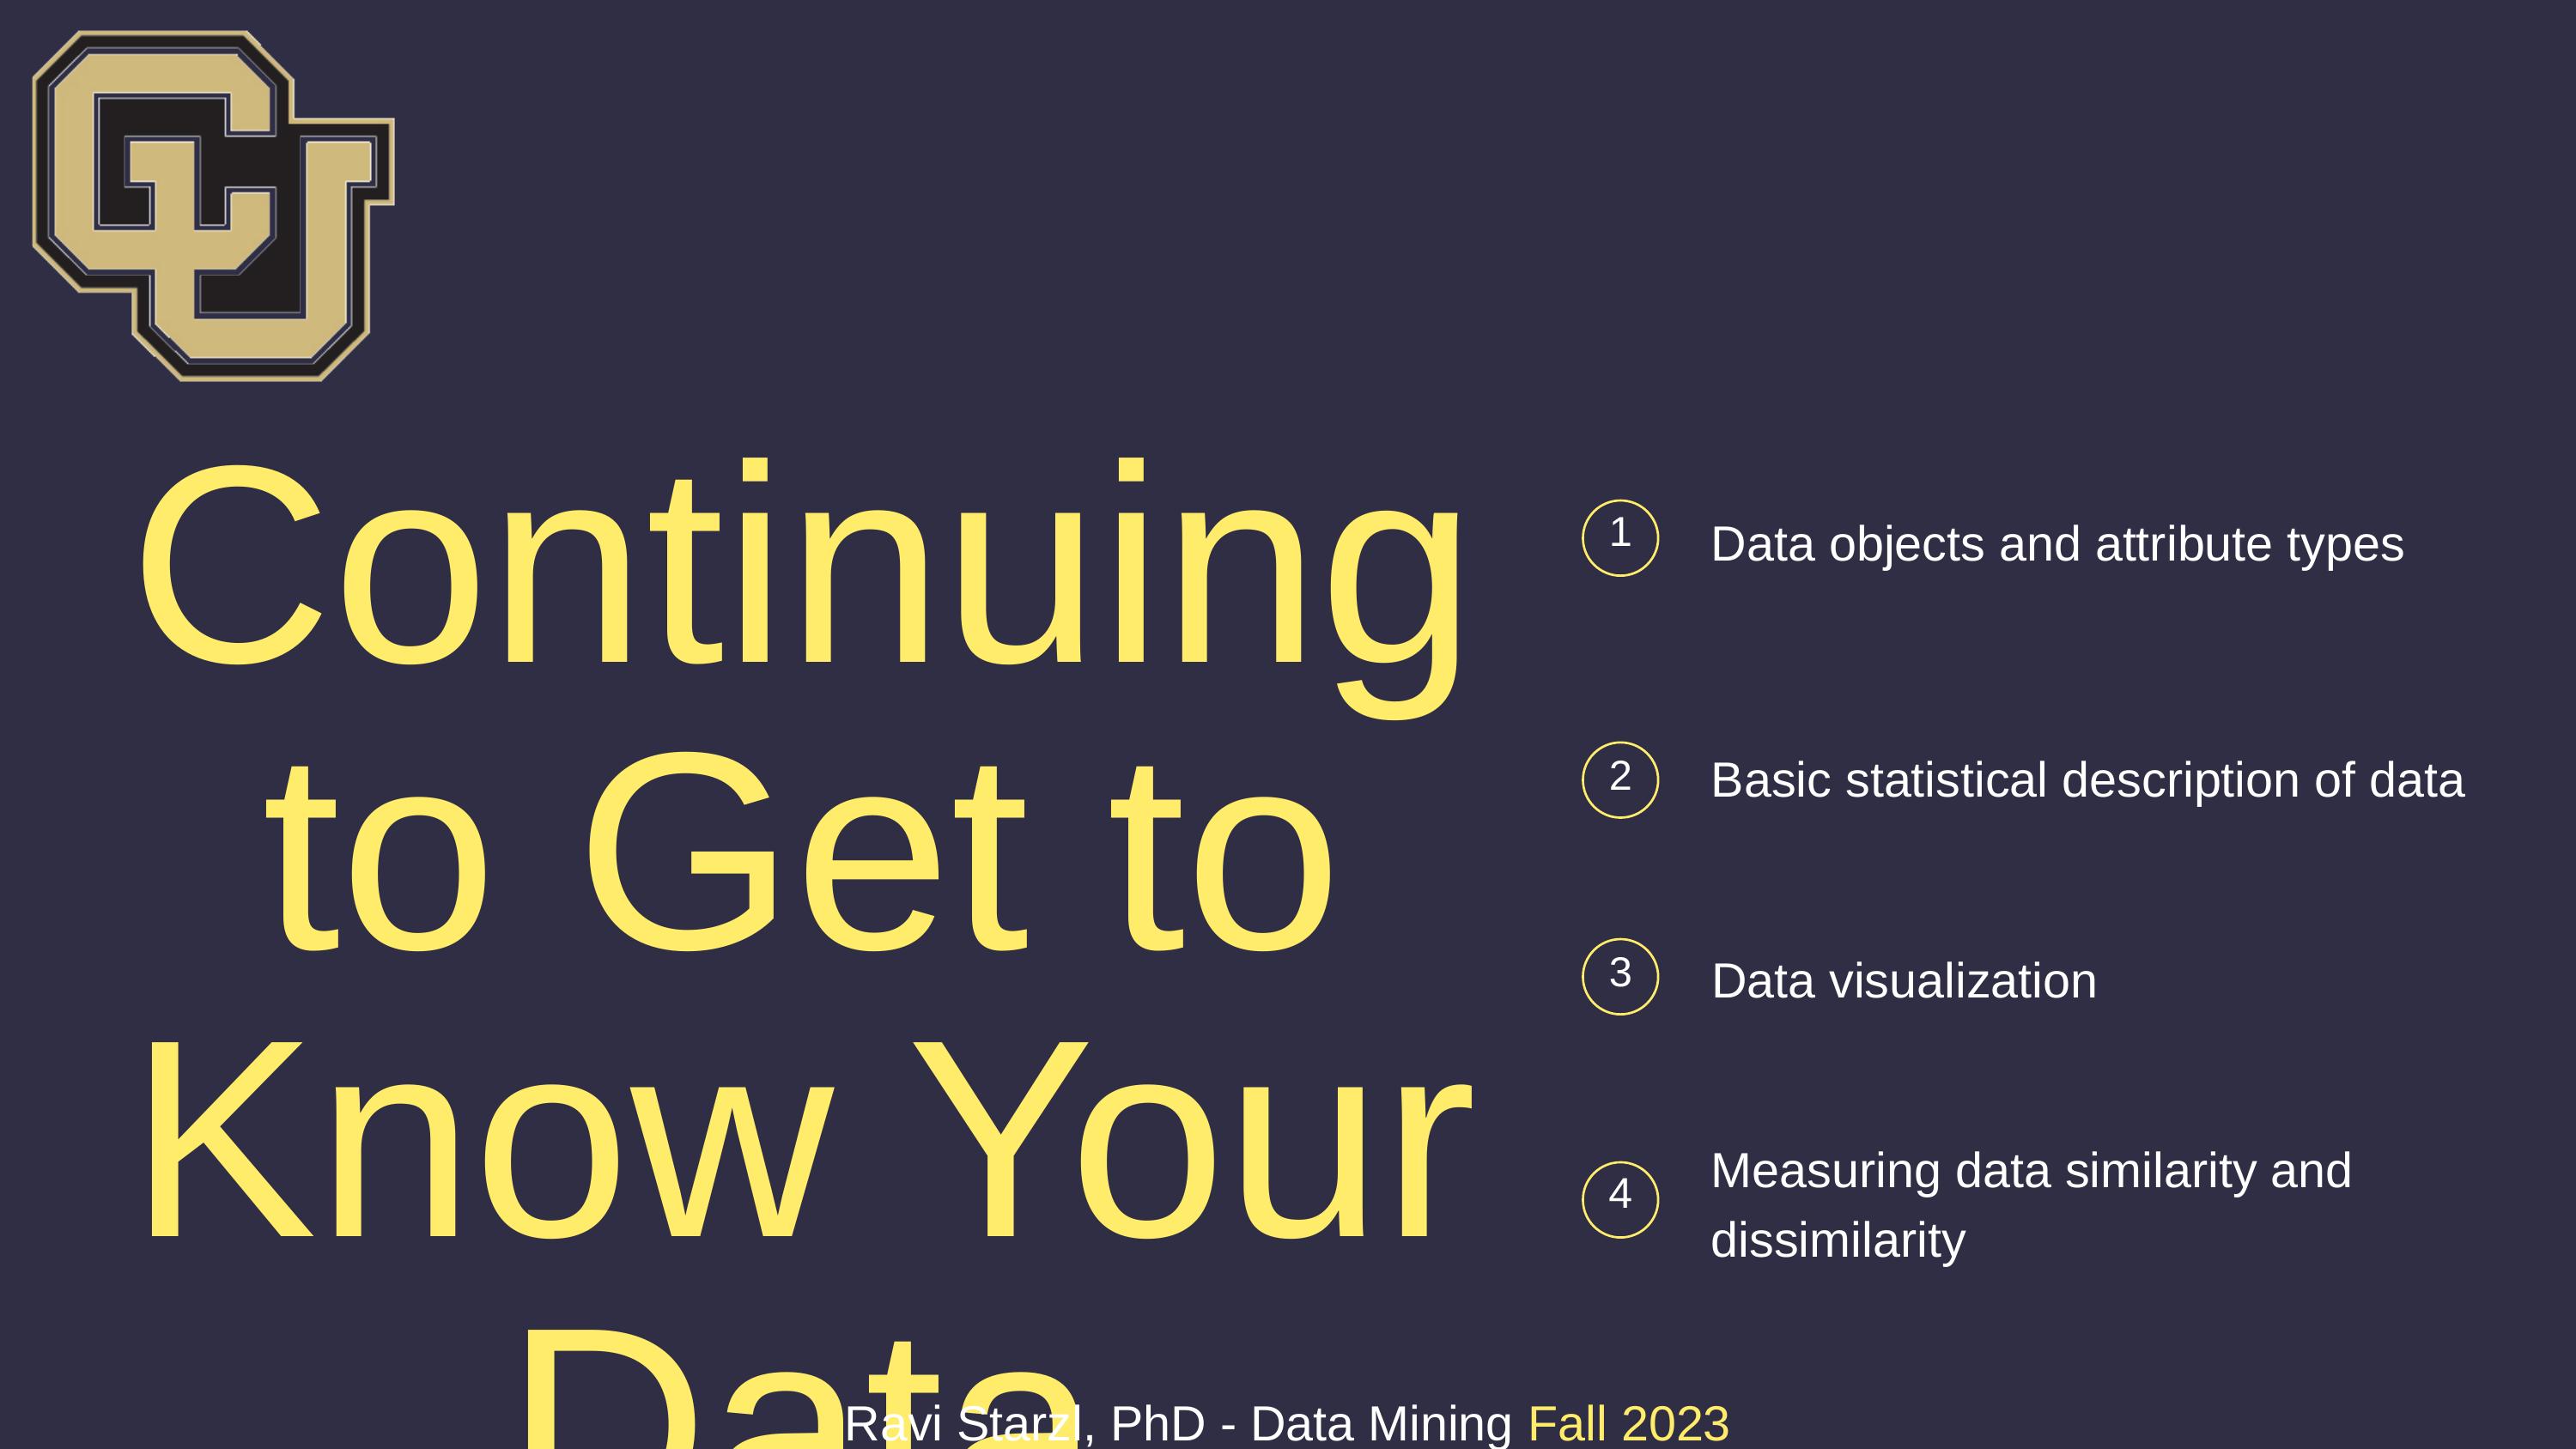

Continuing to Get to Know Your Data

Data objects and attribute types
1
Basic statistical description of data

2

Data visualization
3
Measuring data similarity and dissimilarity

4
Ravi Starzl, PhD - Data Mining Fall 2023